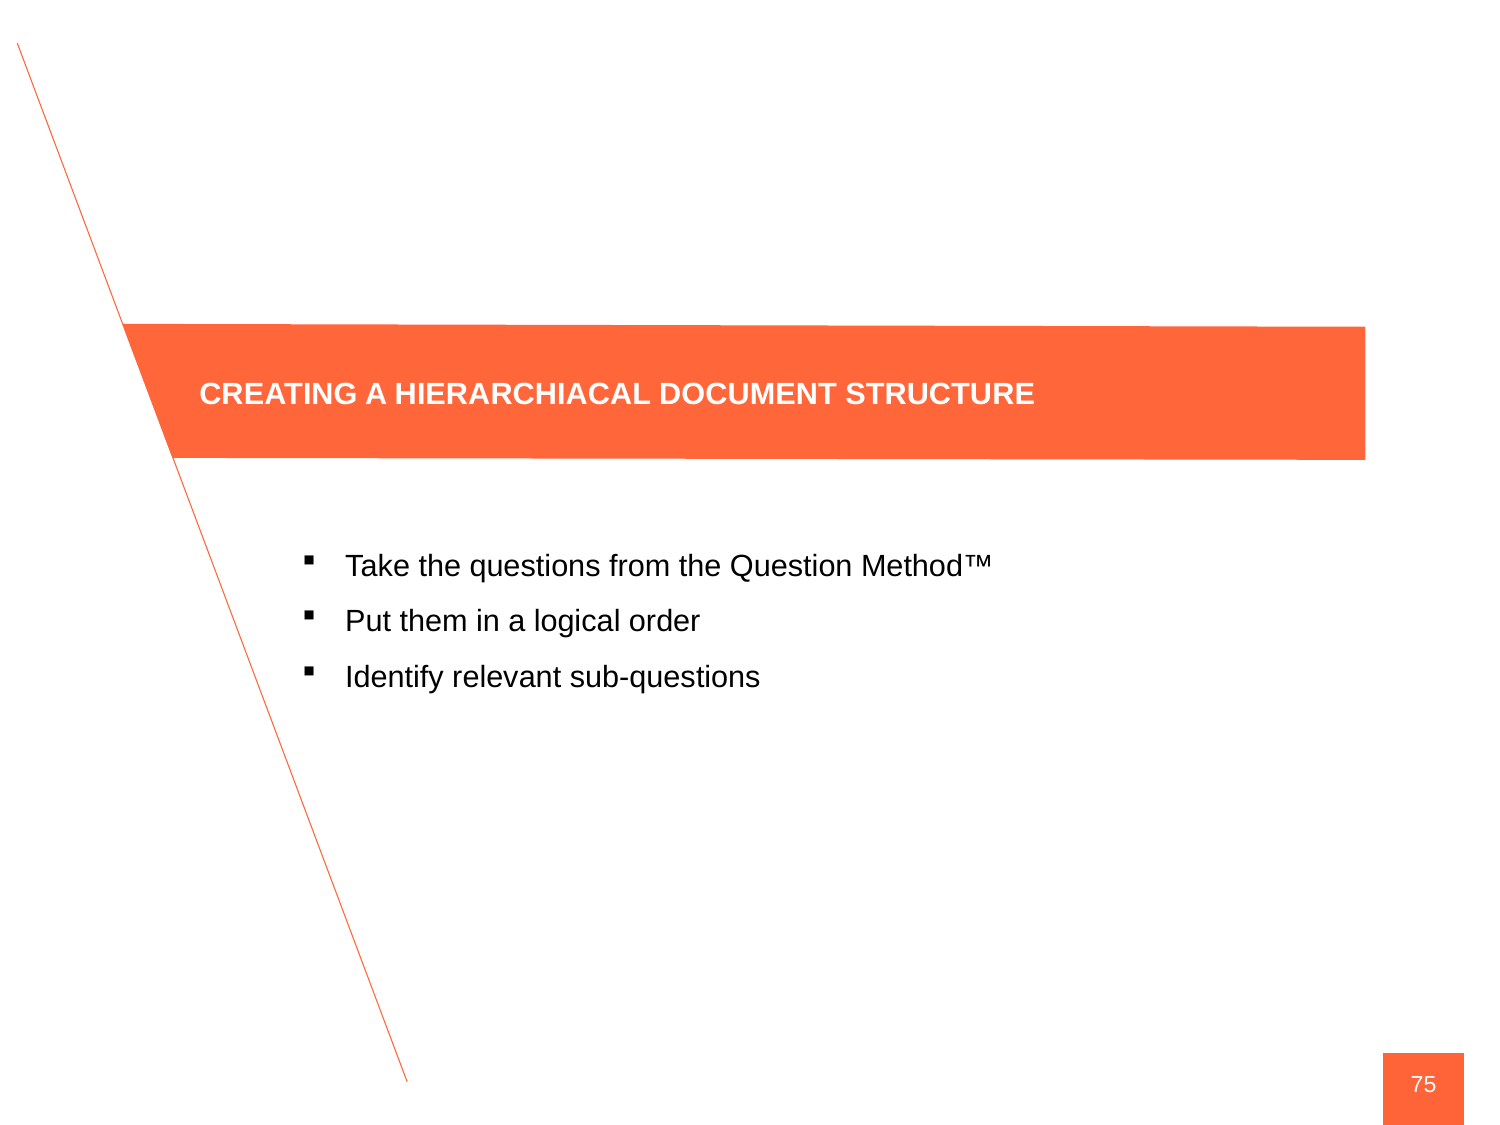

CREATING A HIERARCHIACAL DOCUMENT STRUCTURE
Take the questions from the Question Method™
Put them in a logical order
Identify relevant sub-questions